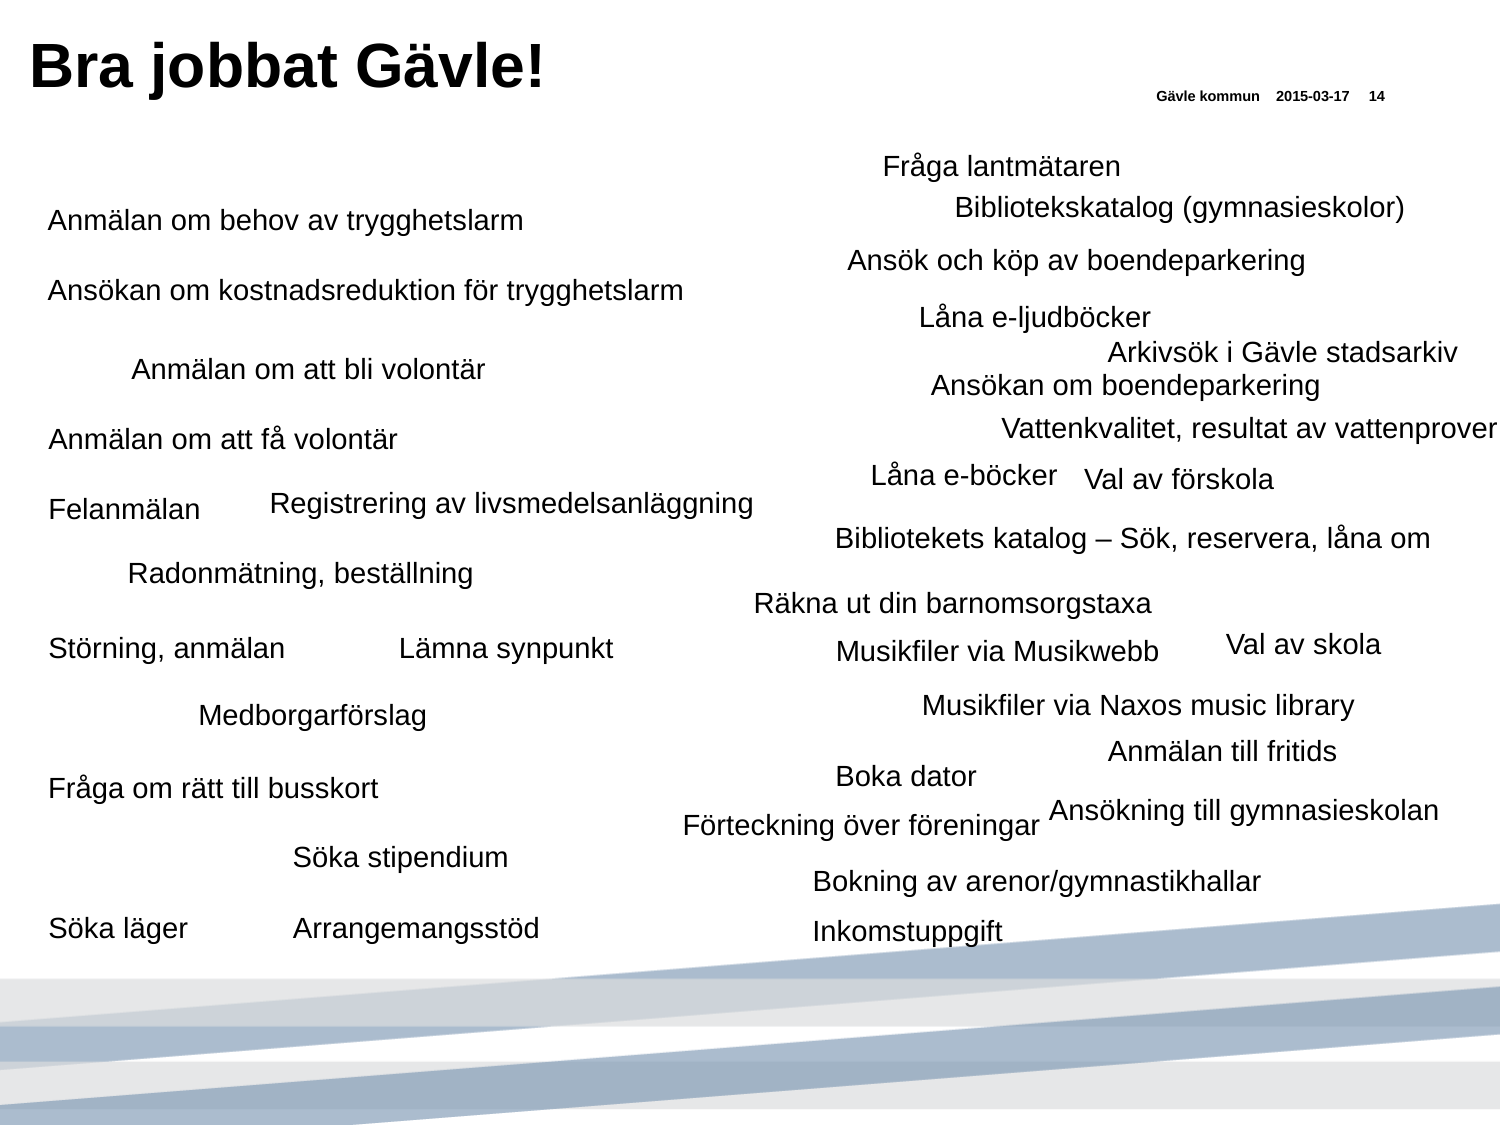

# Bra jobbat Gävle!
Gävle kommun
2015-03-17
14
Fråga lantmätaren
Bibliotekskatalog (gymnasieskolor)
Anmälan om behov av trygghetslarm
Ansök och köp av boendeparkering
Ansökan om kostnadsreduktion för trygghetslarm
Låna e-ljudböcker
Arkivsök i Gävle stadsarkiv
Anmälan om att bli volontär
Ansökan om boendeparkering
Vattenkvalitet, resultat av vattenprover
Anmälan om att få volontär
Låna e-böcker
Val av förskola
Registrering av livsmedelsanläggning
Felanmälan
Bibliotekets katalog – Sök, reservera, låna om
Radonmätning, beställning
Räkna ut din barnomsorgstaxa
Val av skola
Störning, anmälan
Lämna synpunkt
Musikfiler via Musikwebb
Musikfiler via Naxos music library
Medborgarförslag
Anmälan till fritids
Boka dator
Fråga om rätt till busskort
Ansökning till gymnasieskolan
Förteckning över föreningar
Söka stipendium
Bokning av arenor/gymnastikhallar
Arrangemangsstöd
Söka läger
Inkomstuppgift